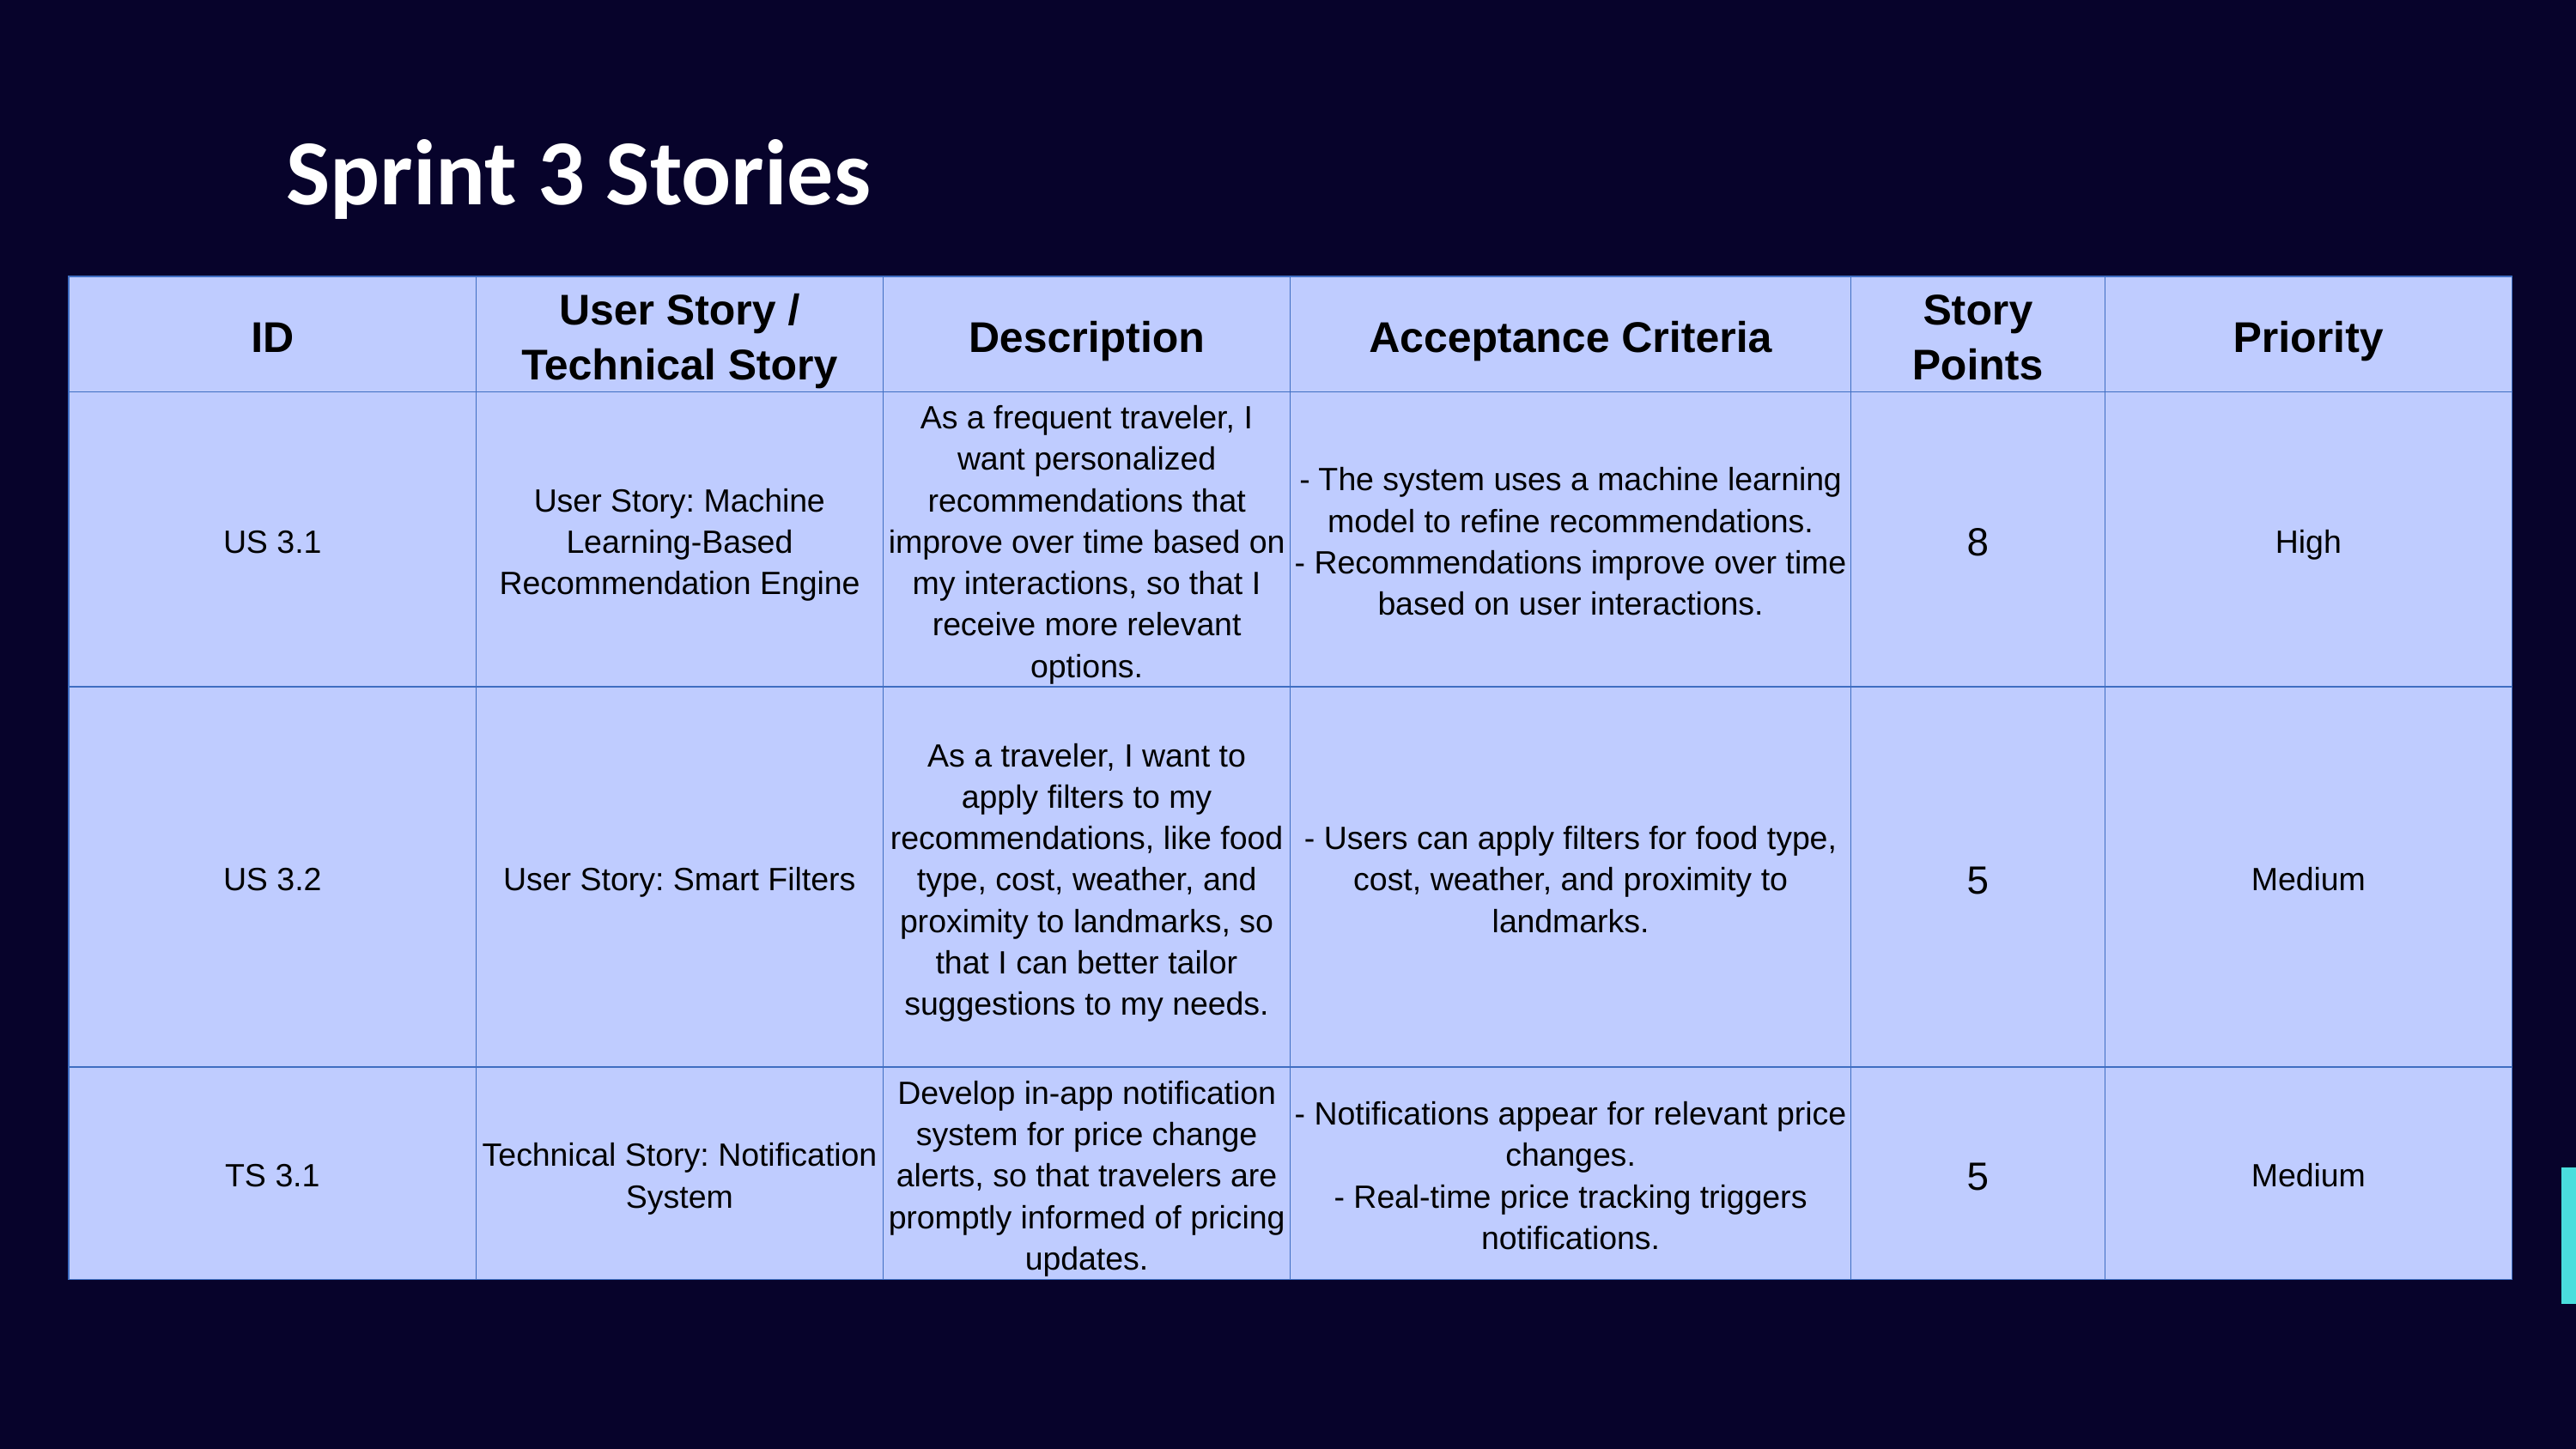

Sprint 3 Stories
| ID | User Story / Technical Story | Description | Acceptance Criteria | Story Points | Priority |
| --- | --- | --- | --- | --- | --- |
| US 3.1 | User Story: Machine Learning-Based Recommendation Engine | As a frequent traveler, I want personalized recommendations that improve over time based on my interactions, so that I receive more relevant options. | - The system uses a machine learning model to refine recommendations. - Recommendations improve over time based on user interactions. | 8 | High |
| US 3.2 | User Story: Smart Filters | As a traveler, I want to apply filters to my recommendations, like food type, cost, weather, and proximity to landmarks, so that I can better tailor suggestions to my needs. | - Users can apply filters for food type, cost, weather, and proximity to landmarks. | 5 | Medium |
| TS 3.1 | Technical Story: Notification System | Develop in-app notification system for price change alerts, so that travelers are promptly informed of pricing updates. | - Notifications appear for relevant price changes. - Real-time price tracking triggers notifications. | 5 | Medium |